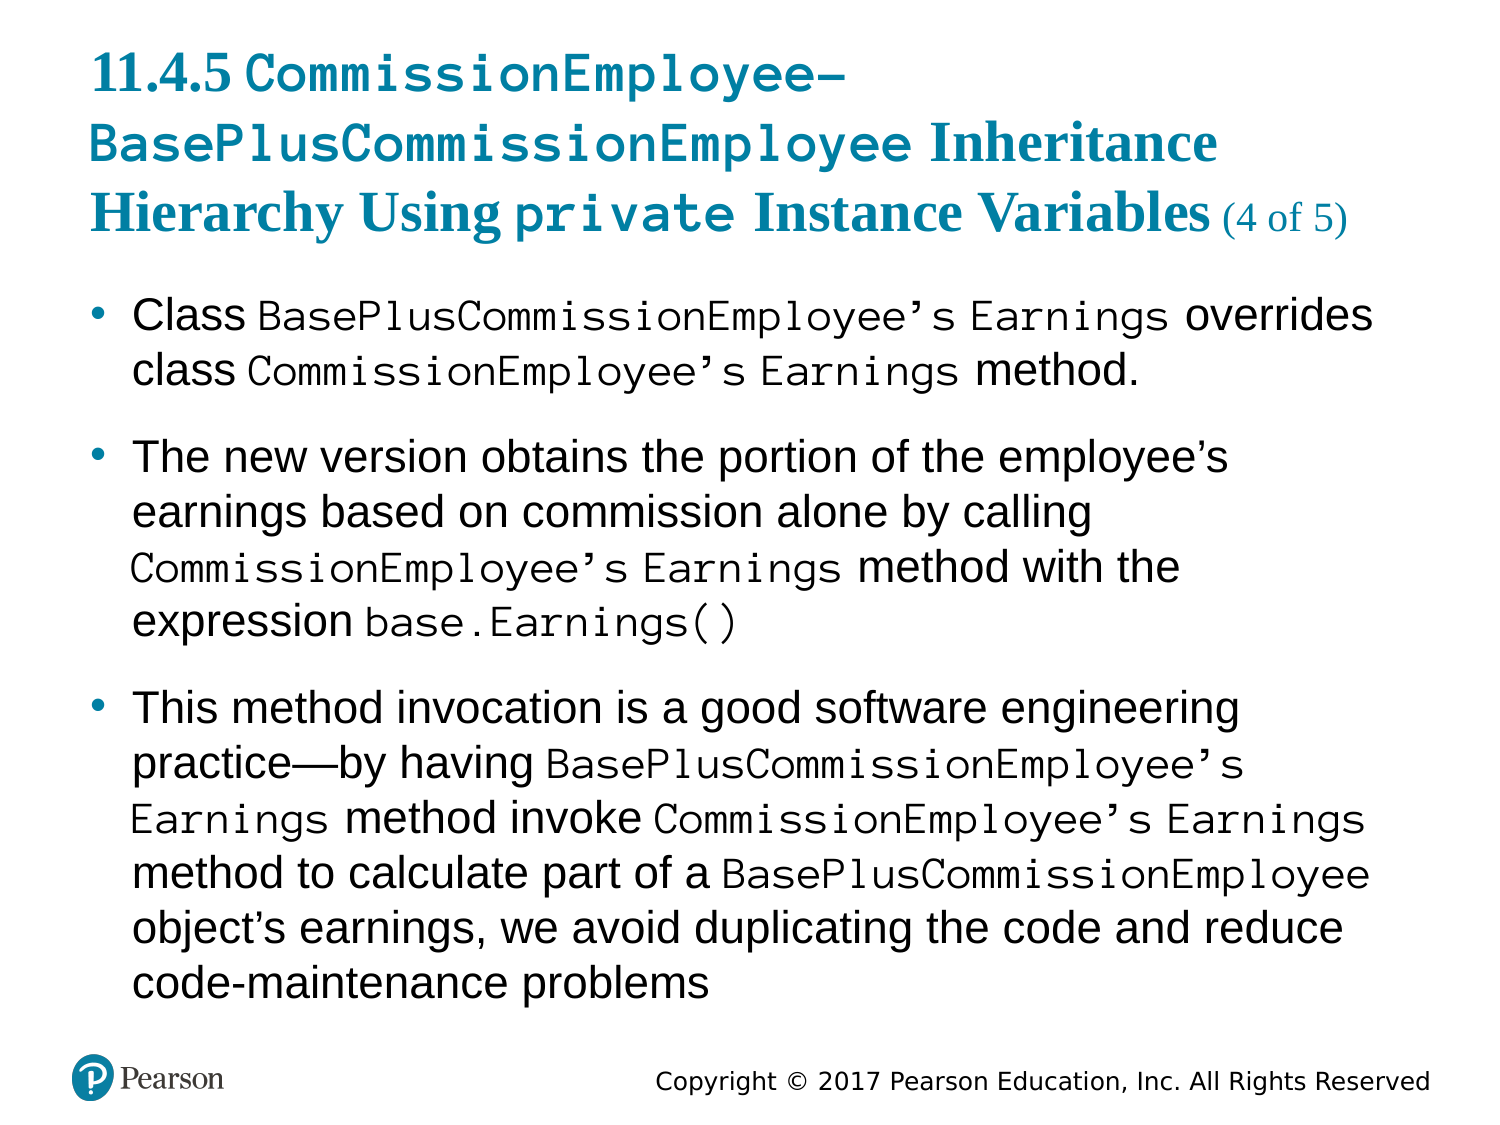

# 11.4.5 CommissionEmployee–BasePlusCommissionEmployee Inheritance Hierarchy Using private Instance Variables (4 of 5)
Class BasePlusCommissionEmployee’s Earnings overrides class CommissionEmployee’s Earnings method.
The new version obtains the portion of the employee’s earnings based on commission alone by calling CommissionEmployee’s Earnings method with the expression base.Earnings()
This method invocation is a good software engineering practice—by having BasePlusCommissionEmployee’s Earnings method invoke CommissionEmployee’s Earnings method to calculate part of a BasePlusCommissionEmployee object’s earnings, we avoid duplicating the code and reduce code-maintenance problems